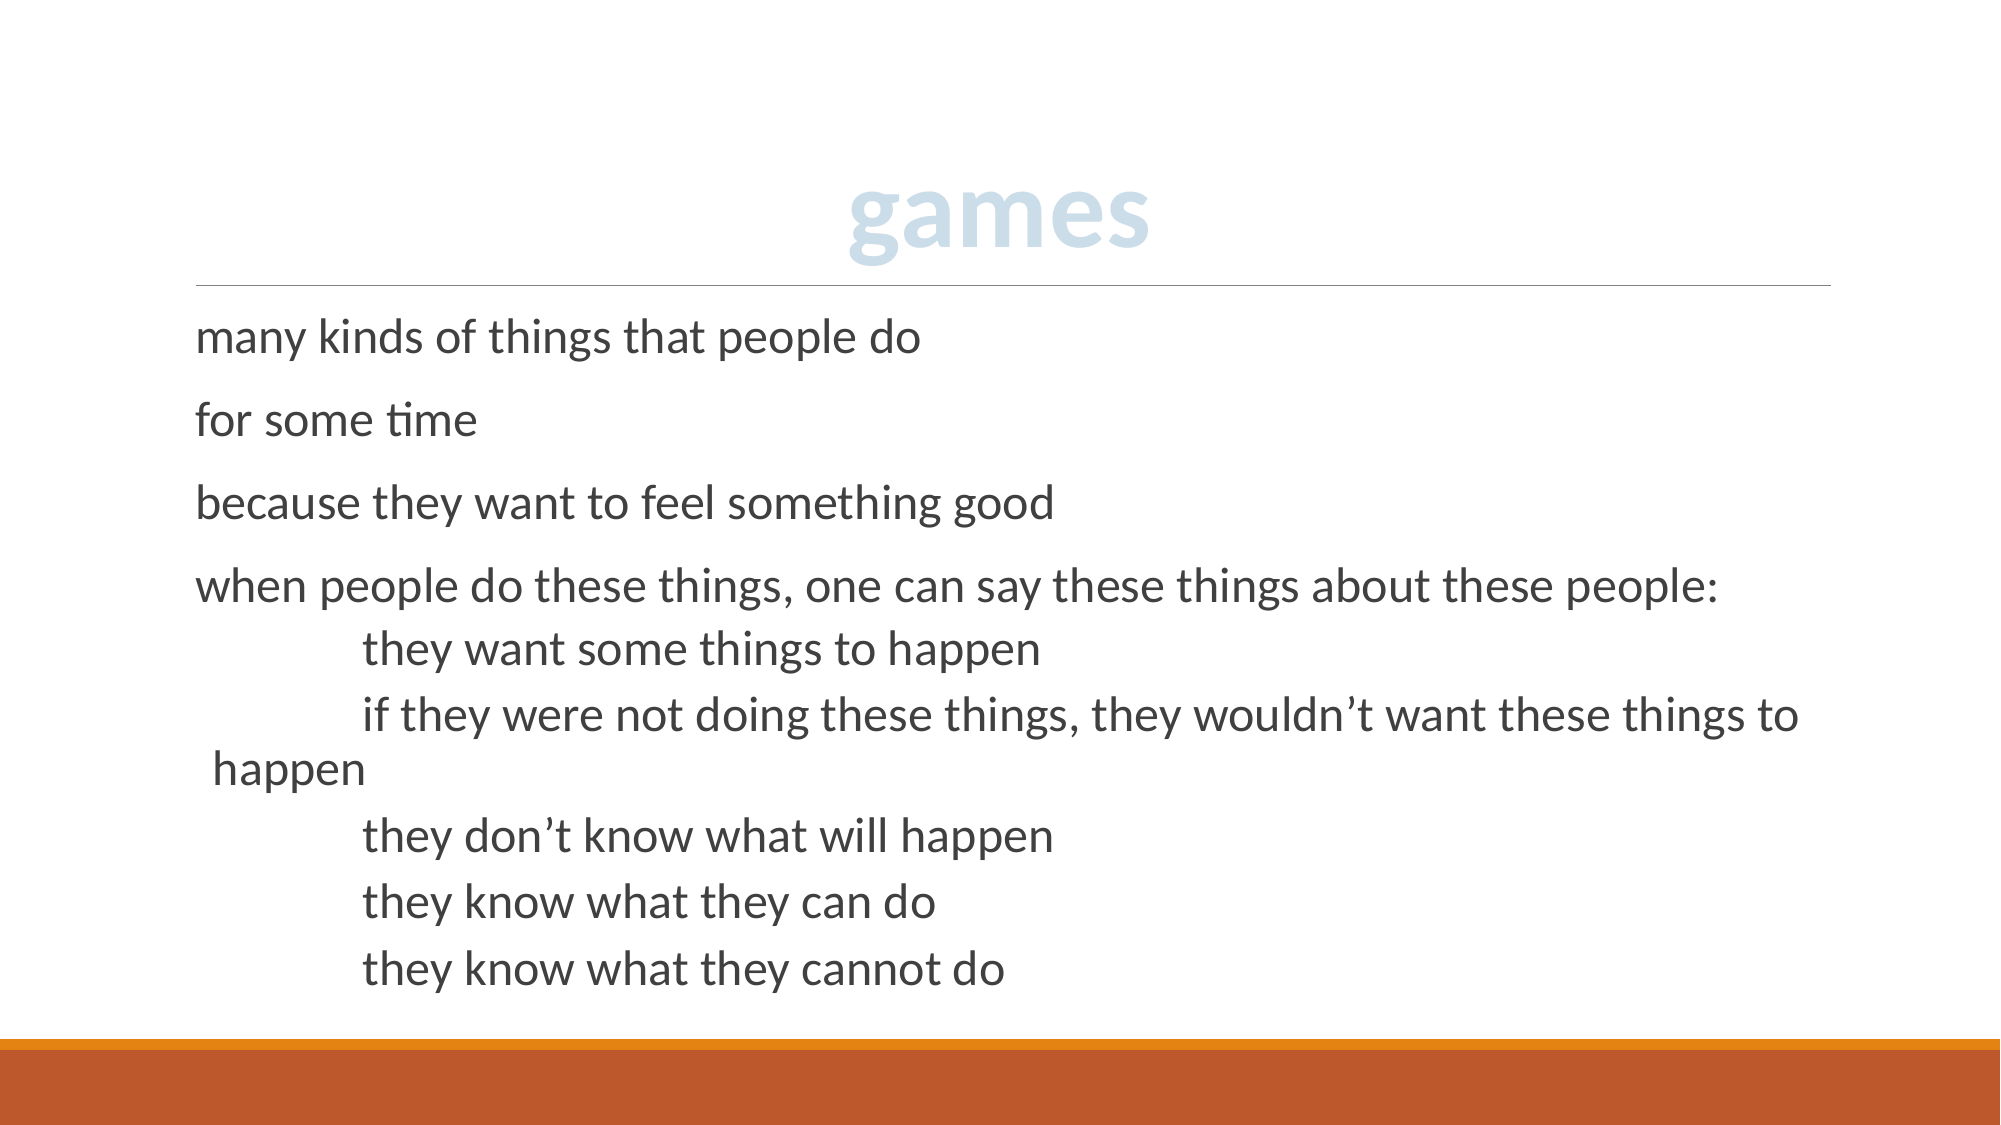

#
games
many kinds of things that people do
for some time
because they want to feel something good
when people do these things, one can say these things about these people:
	they want some things to happen
	if they were not doing these things, they wouldn’t want these things to happen
	they don’t know what will happen
	they know what they can do
	they know what they cannot do